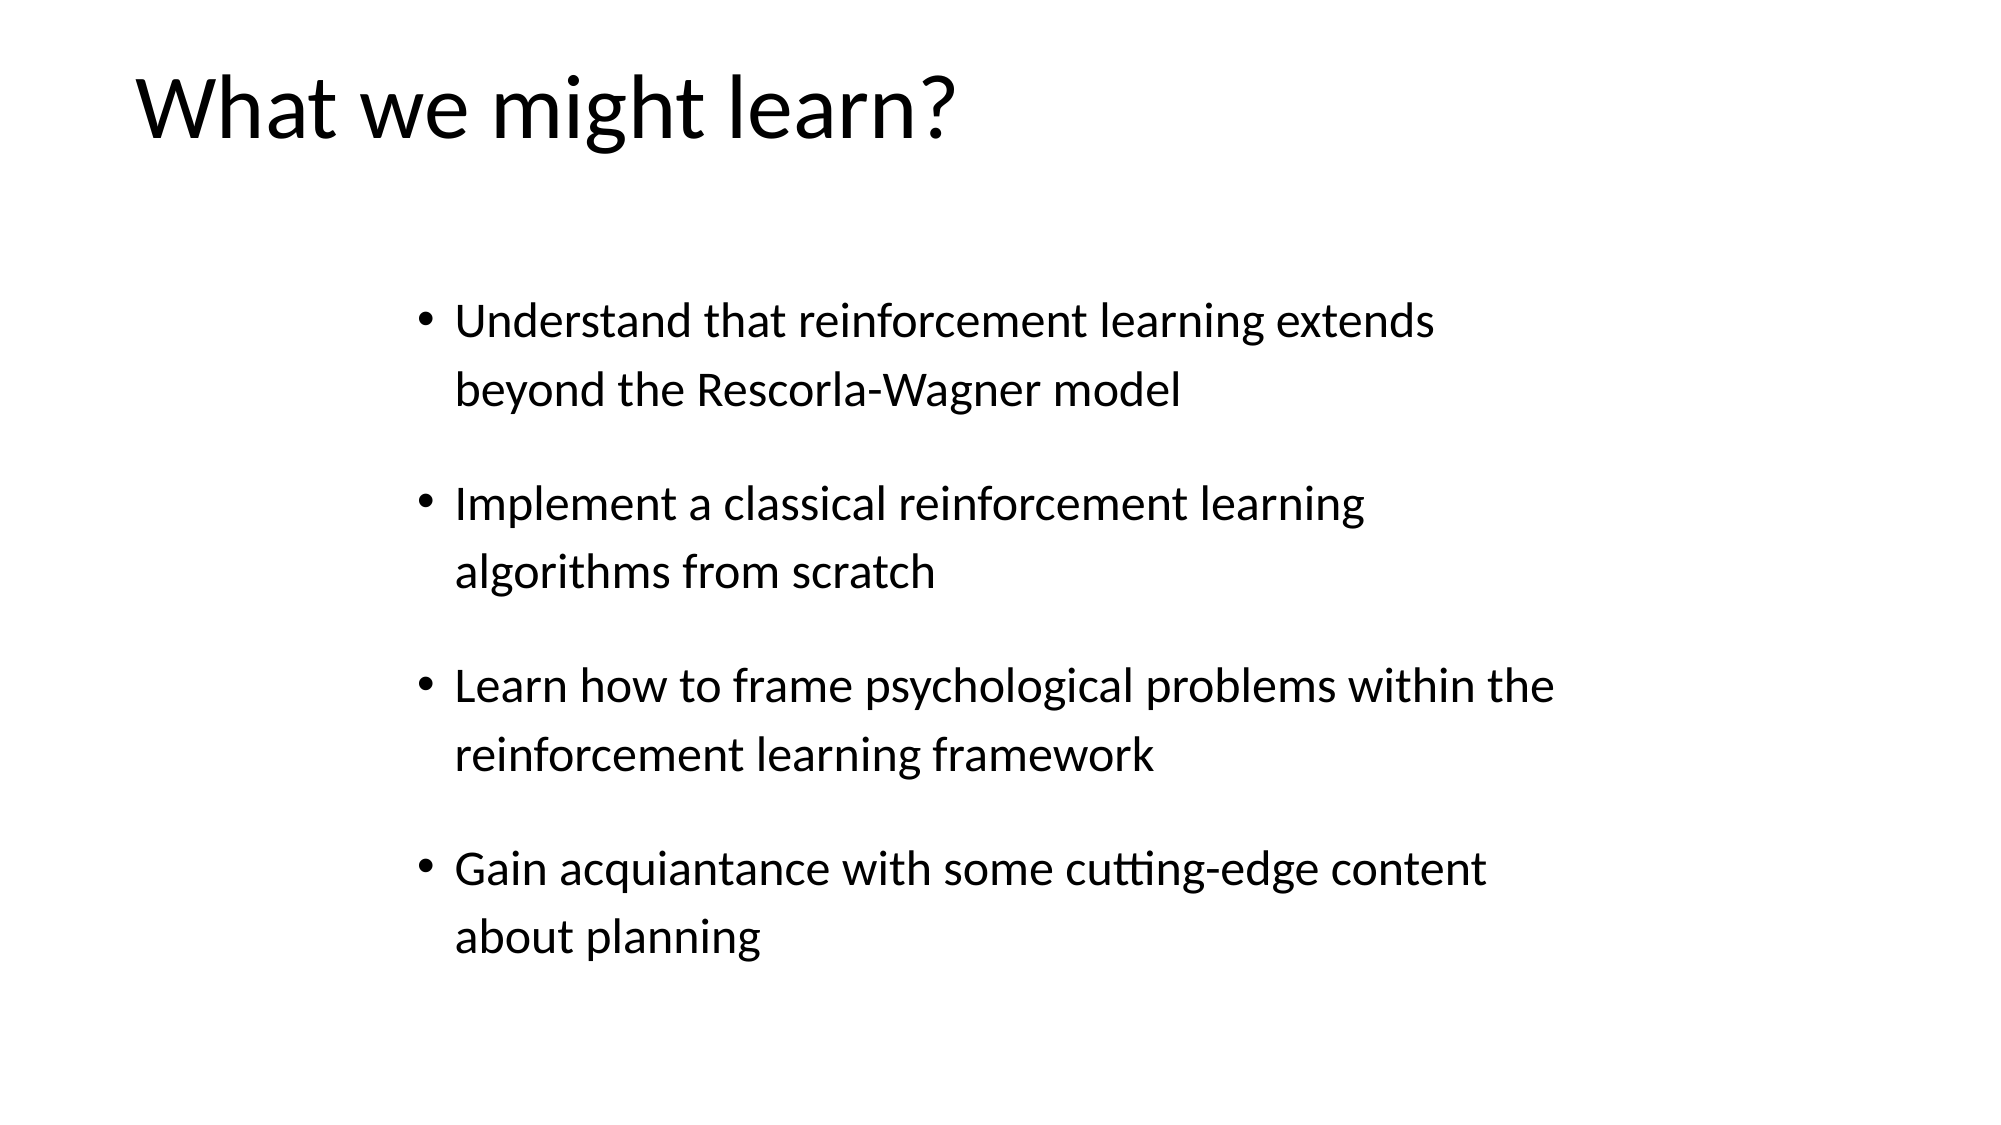

# What we might learn?
Understand that reinforcement learning extends beyond the Rescorla-Wagner model
Implement a classical reinforcement learning algorithms from scratch
Learn how to frame psychological problems within the reinforcement learning framework
Gain acquiantance with some cutting-edge content about planning